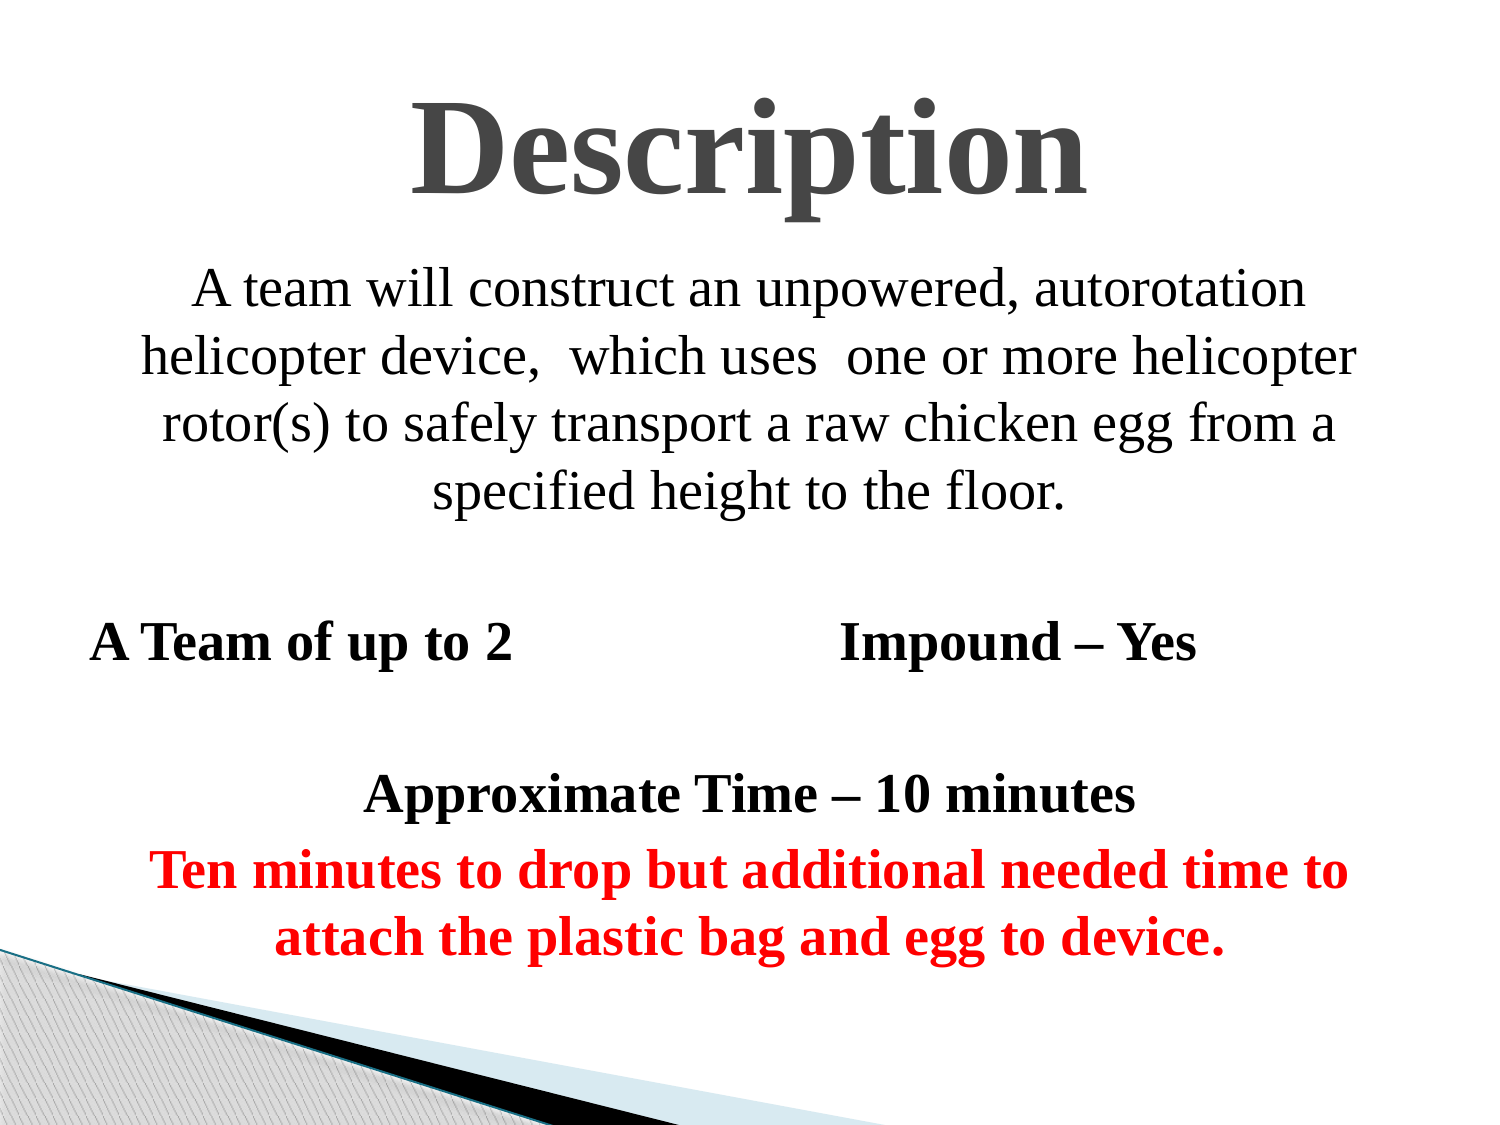

# Description
A team will construct an unpowered, autorotation helicopter device,  which uses  one or more helicopter rotor(s) to safely transport a raw chicken egg from a specified height to the floor.

A Team of up to 2			Impound – Yes

Approximate Time – 10 minutes
Ten minutes to drop but additional needed time to attach the plastic bag and egg to device.